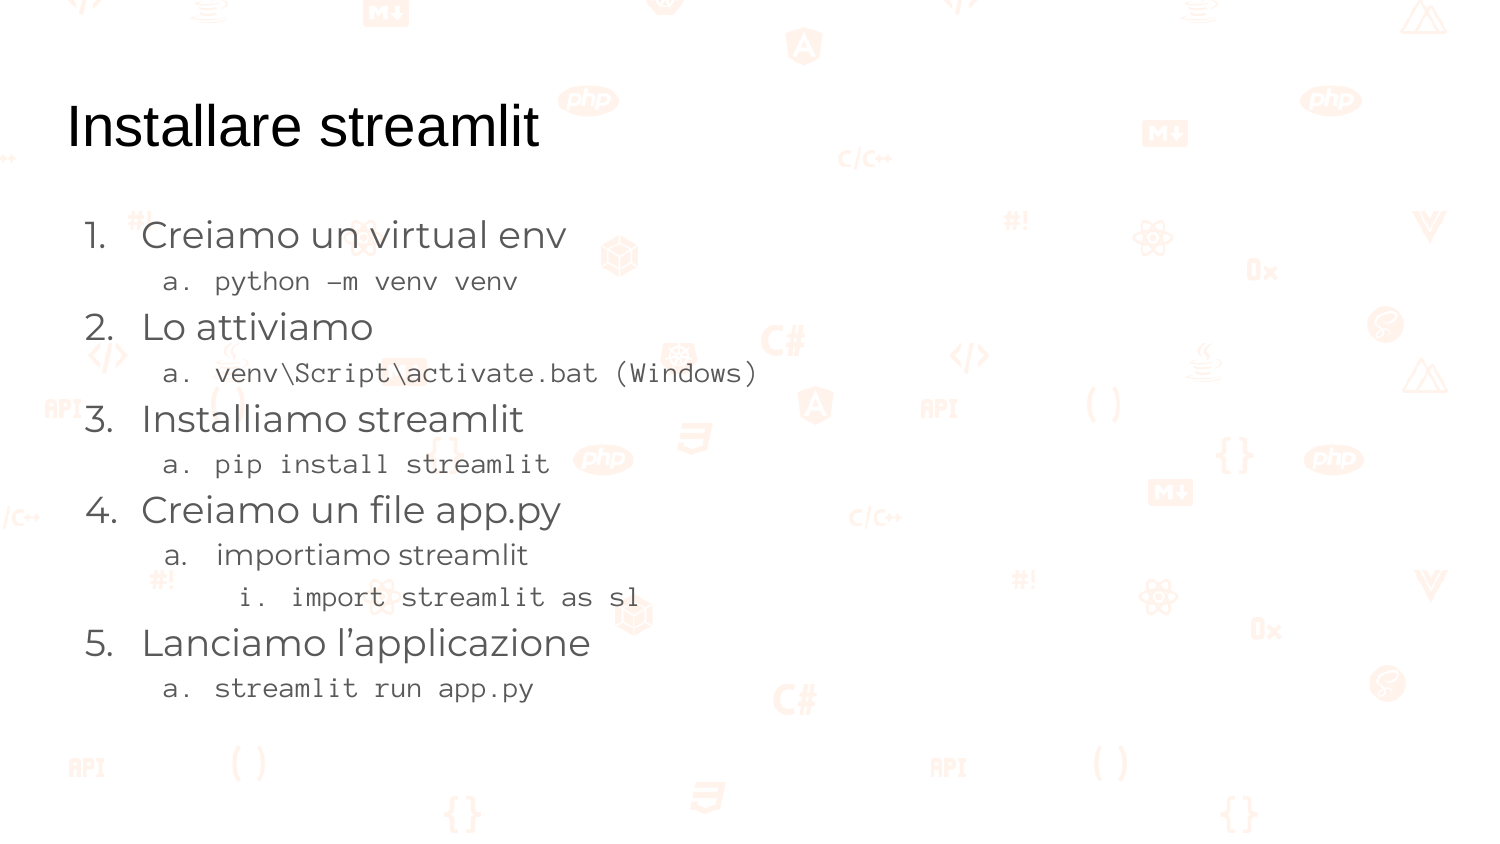

# Installare streamlit
Creiamo un virtual env
python -m venv venv
Lo attiviamo
venv\Script\activate.bat (Windows)
Installiamo streamlit
pip install streamlit
Creiamo un file app.py
importiamo streamlit
import streamlit as sl
Lanciamo l’applicazione
streamlit run app.py